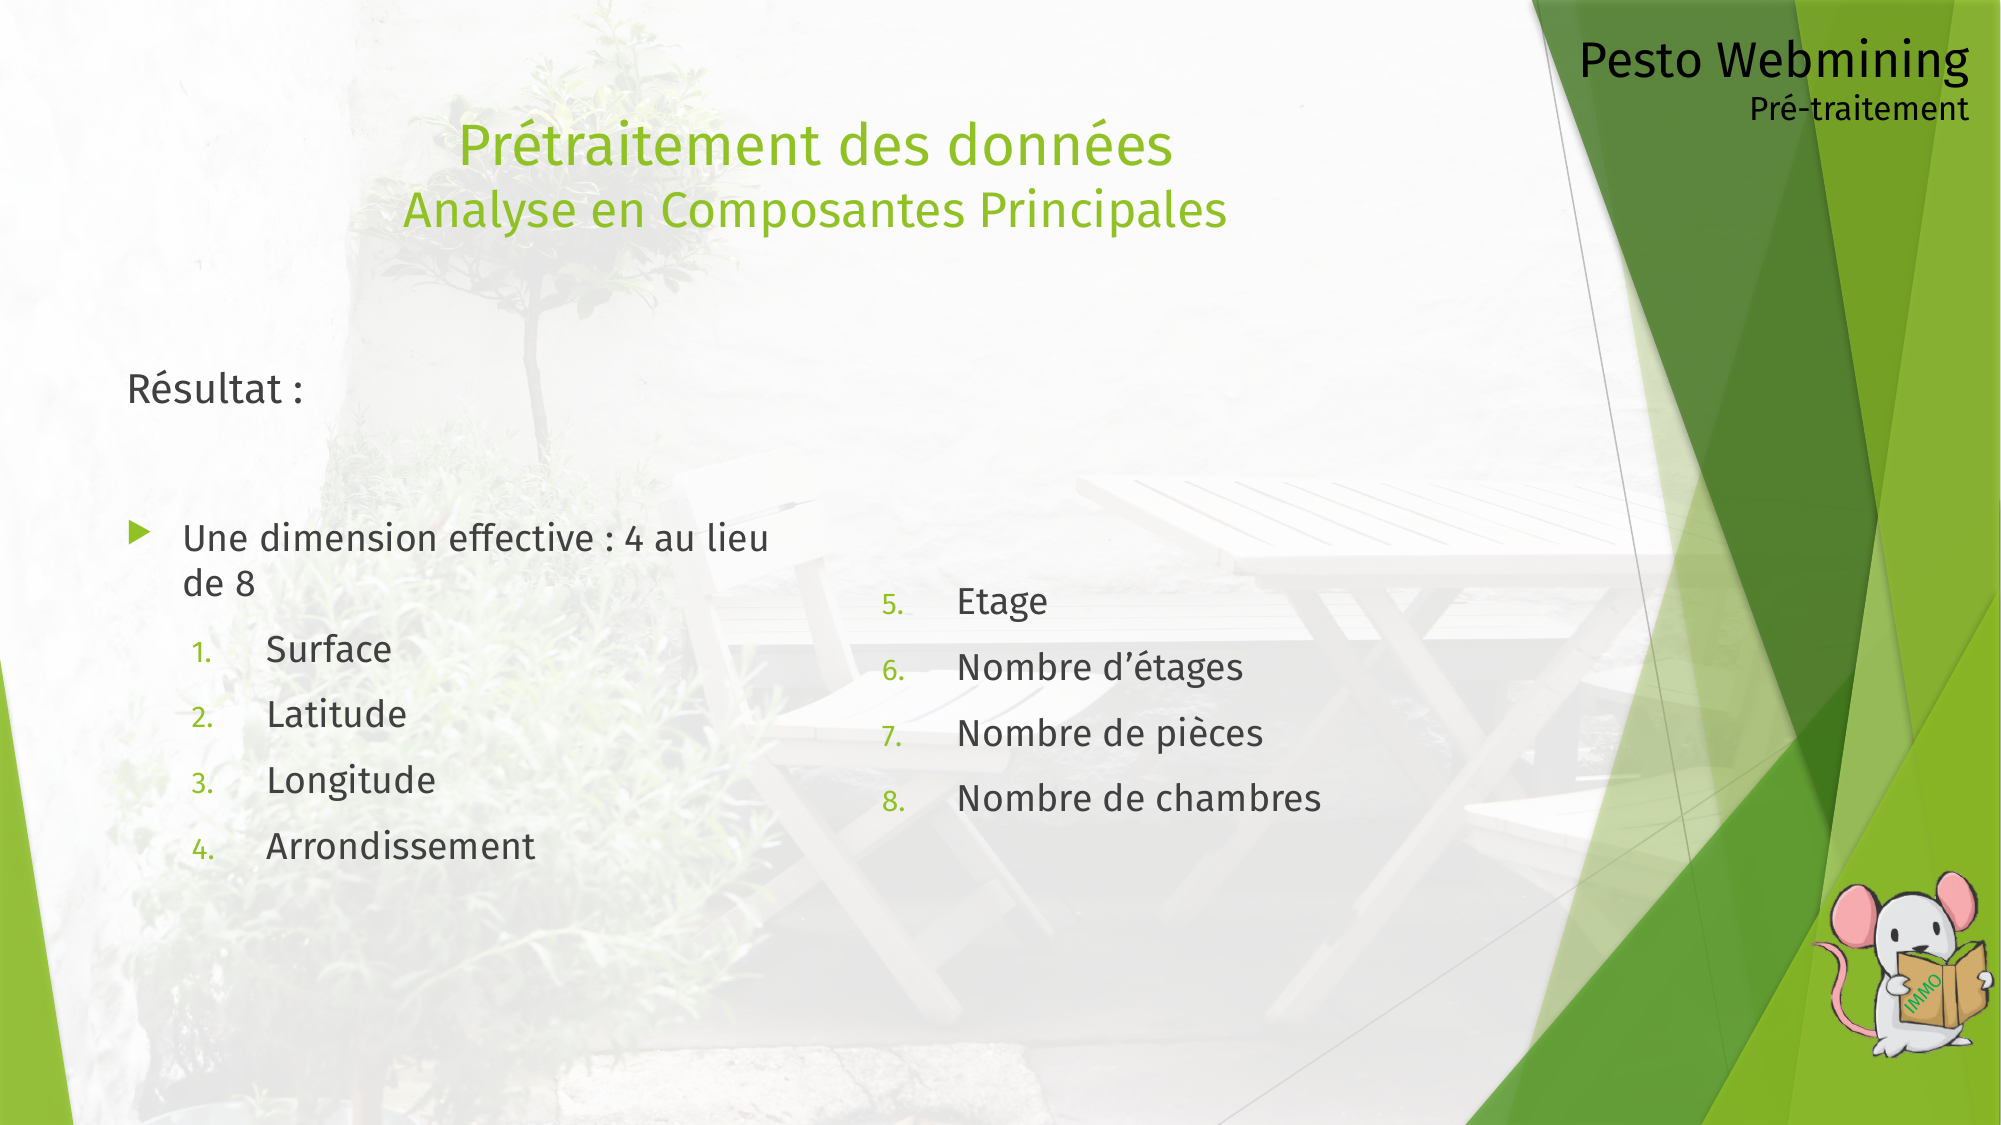

Pesto Webmining
Pré-traitement
# Prétraitement des données Analyse en Composantes Principales
Résultat :

Une dimension effective : 4 au lieu de 8
Surface
Latitude
Longitude
Arrondissement

Etage
Nombre d’étages
Nombre de pièces
Nombre de chambres